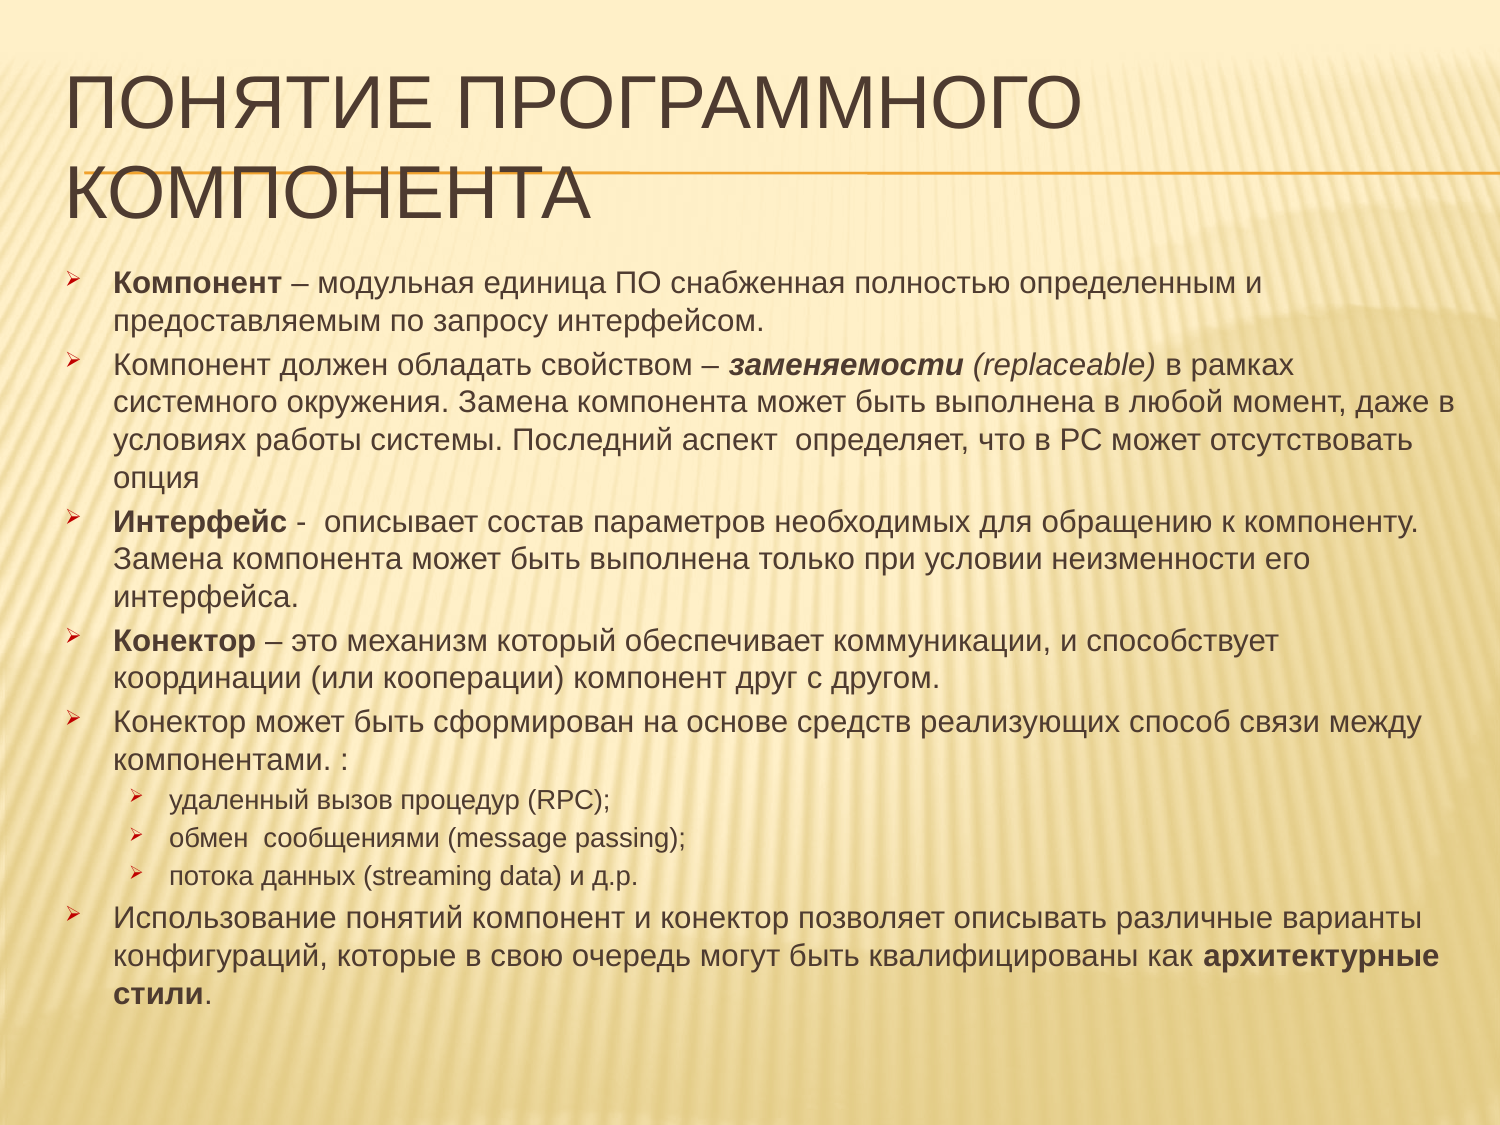

# Понятие программного компонента
Компонент – модульная единица ПО снабженная полностью определенным и предоставляемым по запросу интерфейсом.
Компонент должен обладать свойством – заменяемости (replaceable) в рамках системного окружения. Замена компонента может быть выполнена в любой момент, даже в условиях работы системы. Последний аспект  определяет, что в РС может отсутствовать  опция
Интерфейс -  описывает состав параметров необходимых для обращению к компоненту. Замена компонента может быть выполнена только при условии неизменности его интерфейса.
Конектор – это механизм который обеспечивает коммуникации, и способствует координации (или кооперации) компонент друг с другом.
Конектор может быть сформирован на основе средств реализующих способ связи между компонентами. :
удаленный вызов процедур (RPC);
обмен  сообщениями (message passing);
потока данных (streaming data) и д.р.
Использование понятий компонент и конектор позволяет описывать различные варианты конфигураций, которые в свою очередь могут быть квалифицированы как архитектурные стили.